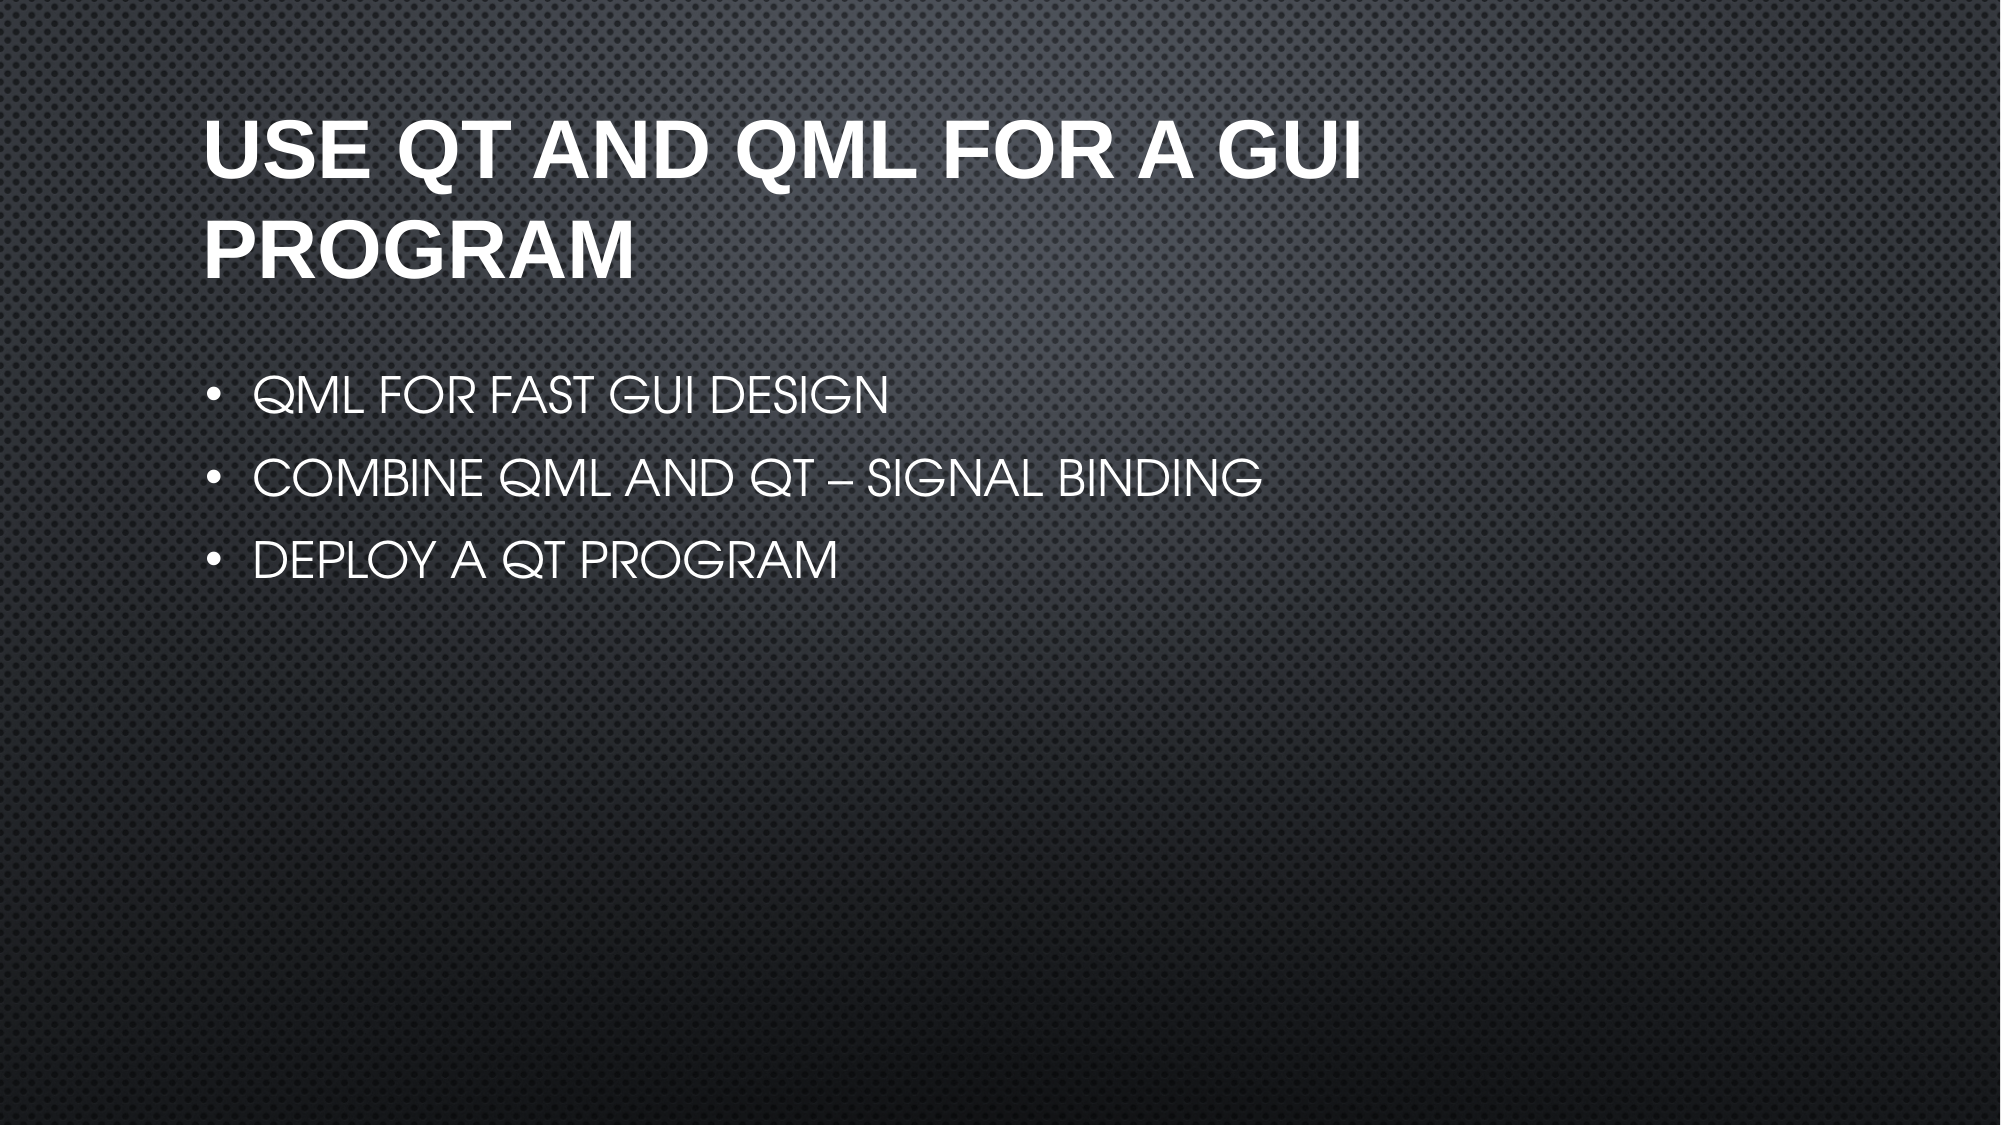

# Use Qt and QML for a GUI program
QML for fast GUI design
Combine QML and Qt – Signal Binding
Deploy a Qt program